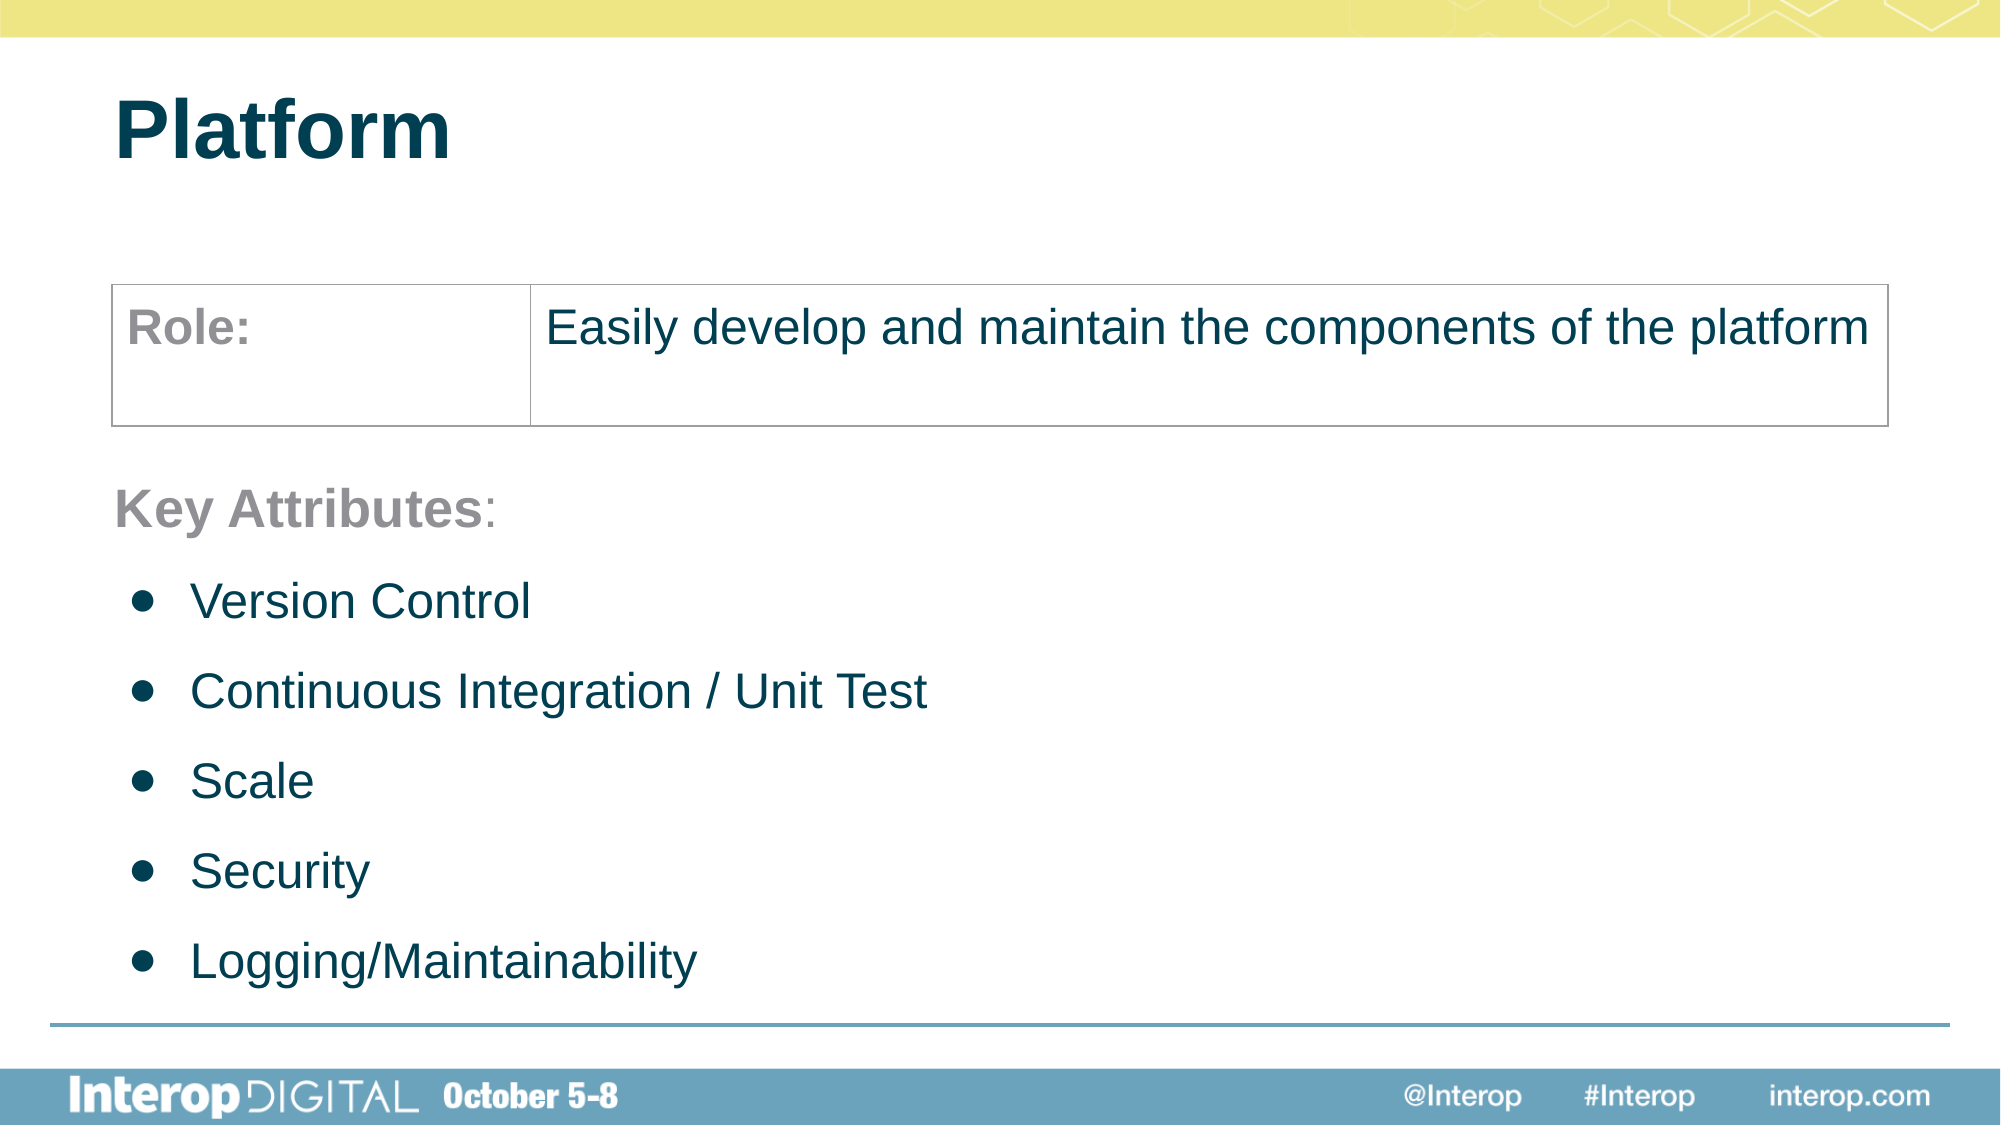

# Platform
| Role: | Easily develop and maintain the components of the platform |
| --- | --- |
Key Attributes:
Version Control
Continuous Integration / Unit Test
Scale
Security
Logging/Maintainability